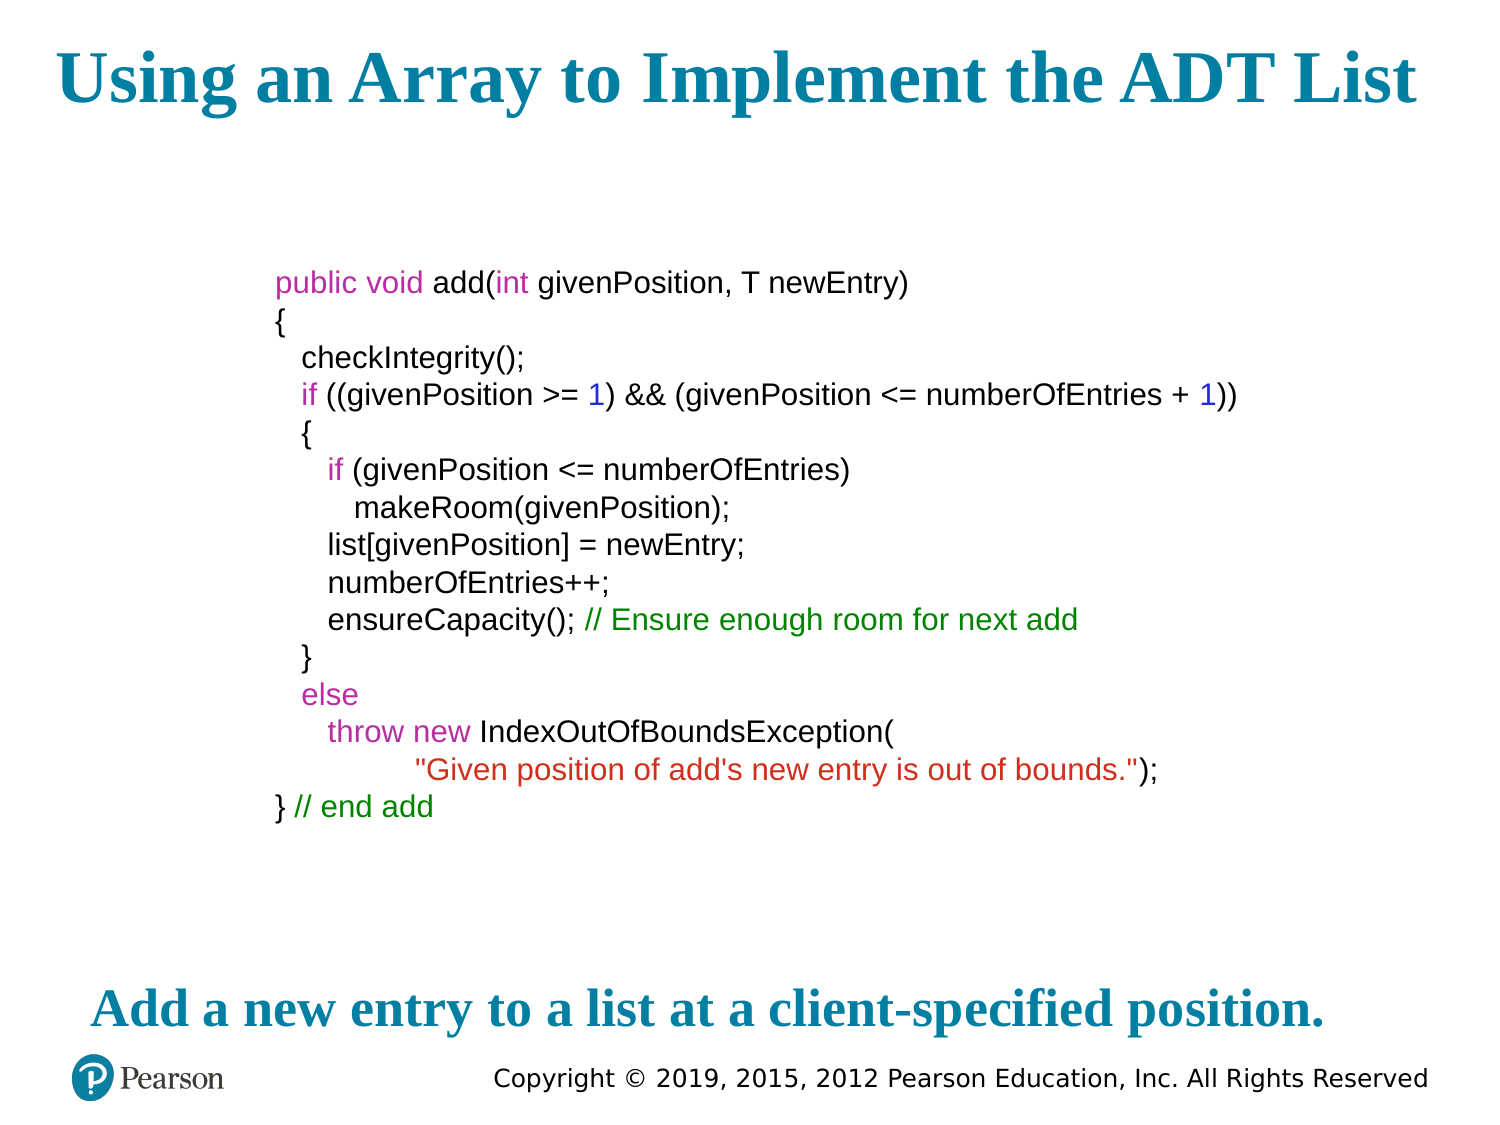

# Using an Array to Implement the ADT List
public void add(int givenPosition, T newEntry)
{
   checkIntegrity();
   if ((givenPosition >= 1) && (givenPosition <= numberOfEntries + 1))
   {
      if (givenPosition <= numberOfEntries)
         makeRoom(givenPosition);
      list[givenPosition] = newEntry;
      numberOfEntries++;
      ensureCapacity(); // Ensure enough room for next add
   }
   else
      throw new IndexOutOfBoundsException(
                "Given position of add's new entry is out of bounds.");
} // end add
Add a new entry to a list at a client-specified position.